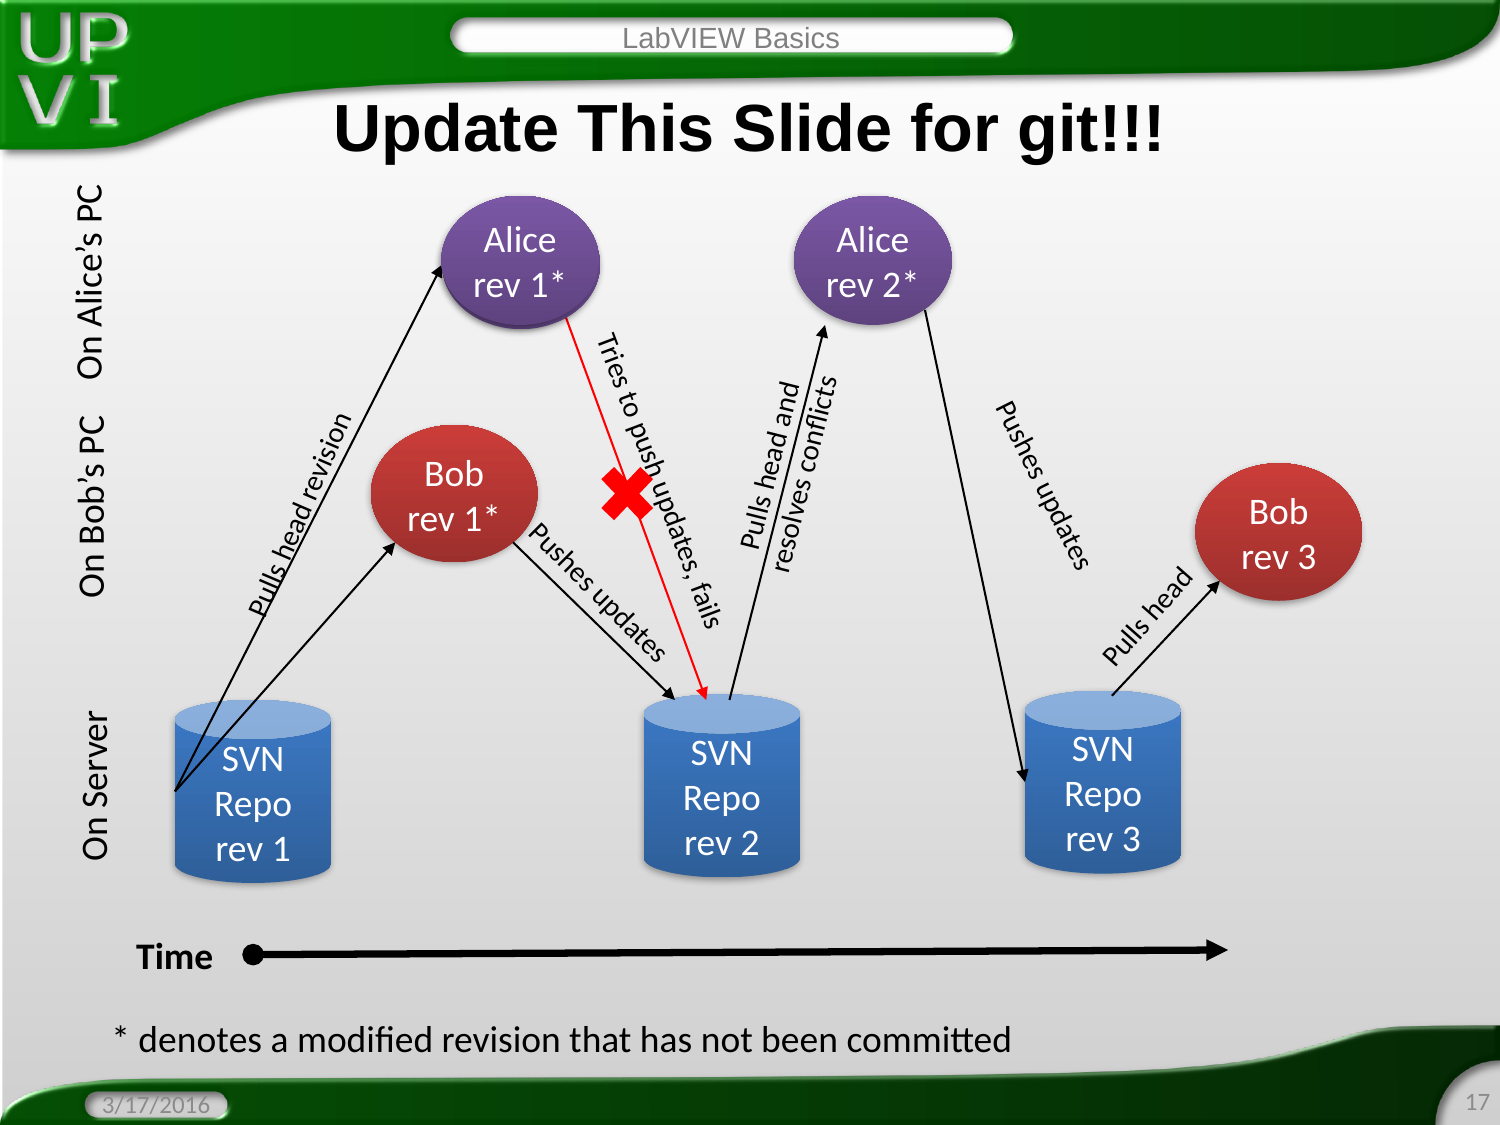

LabVIEW Basics
# Update This Slide for git!!!
Alice
rev 1*
Alice
rev 2*
Alice
rev 1*
Alice
On Alice’s PC
Bob
rev 1*
Pulls head and
resolves conflicts

Tries to push updates, fails
Pushes updates
Bob
rev 3
On Bob’s PC
Pulls head revision
Pushes updates
Pulls head
SVN
Repo
rev 3
SVN
Repo
rev 2
SVN
Repo
rev 1
On Server
Time
* denotes a modified revision that has not been committed
17
3/17/2016